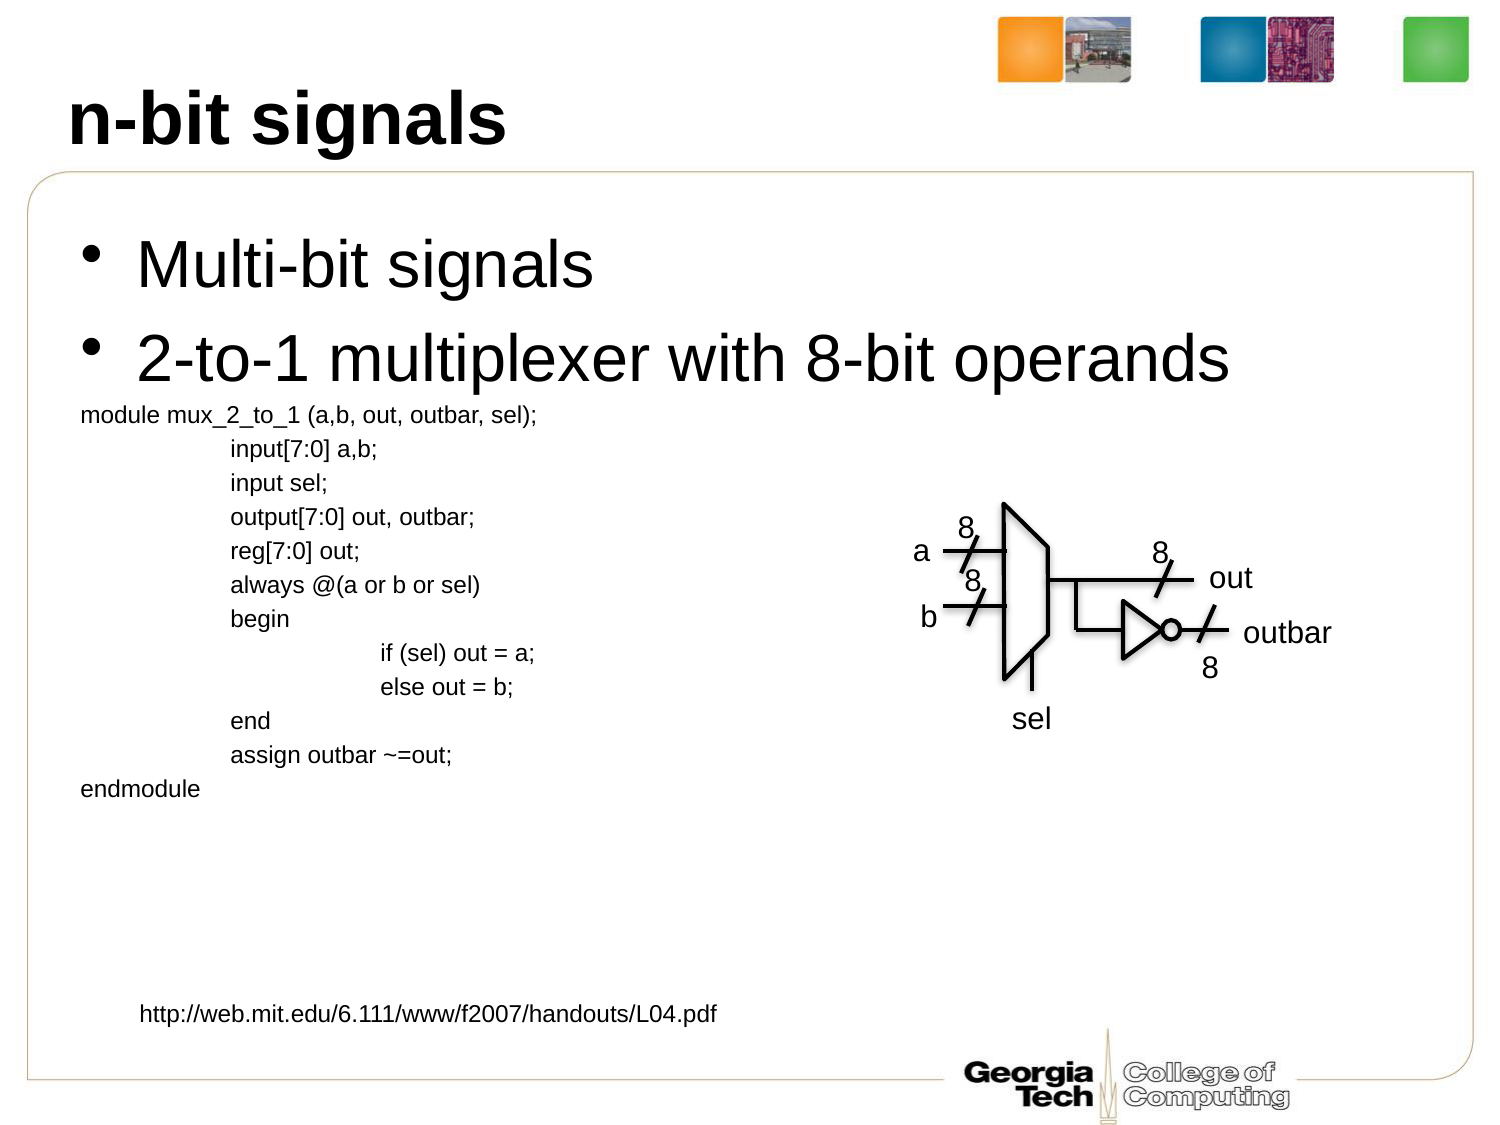

# n-bit signals
Multi-bit signals
2-to-1 multiplexer with 8-bit operands
module mux_2_to_1 (a,b, out, outbar, sel);
	input[7:0] a,b;
	input sel;
	output[7:0] out, outbar;
	reg[7:0] out;
	always @(a or b or sel)
	begin
		if (sel) out = a;
		else out = b;
	end
	assign outbar ~=out;
endmodule
8
a
8

out
8
b
outbar

8
sel
http://web.mit.edu/6.111/www/f2007/handouts/L04.pdf